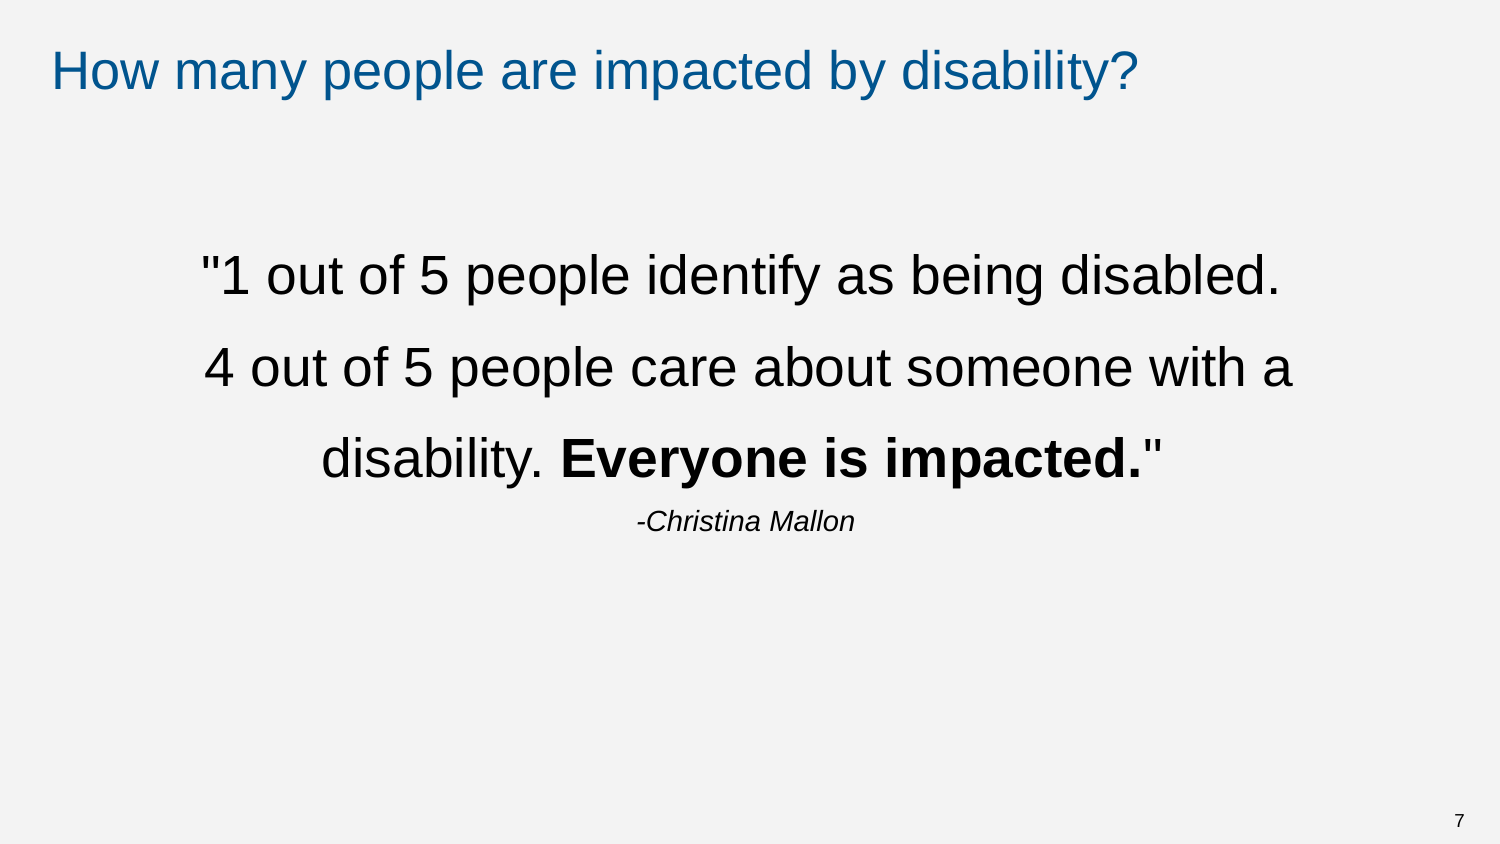

How many people are impacted by disability?

"1 out of 5 people identify as being disabled.
4 out of 5 people care about someone with a disability. Everyone is impacted."
-Christina Mallon

7